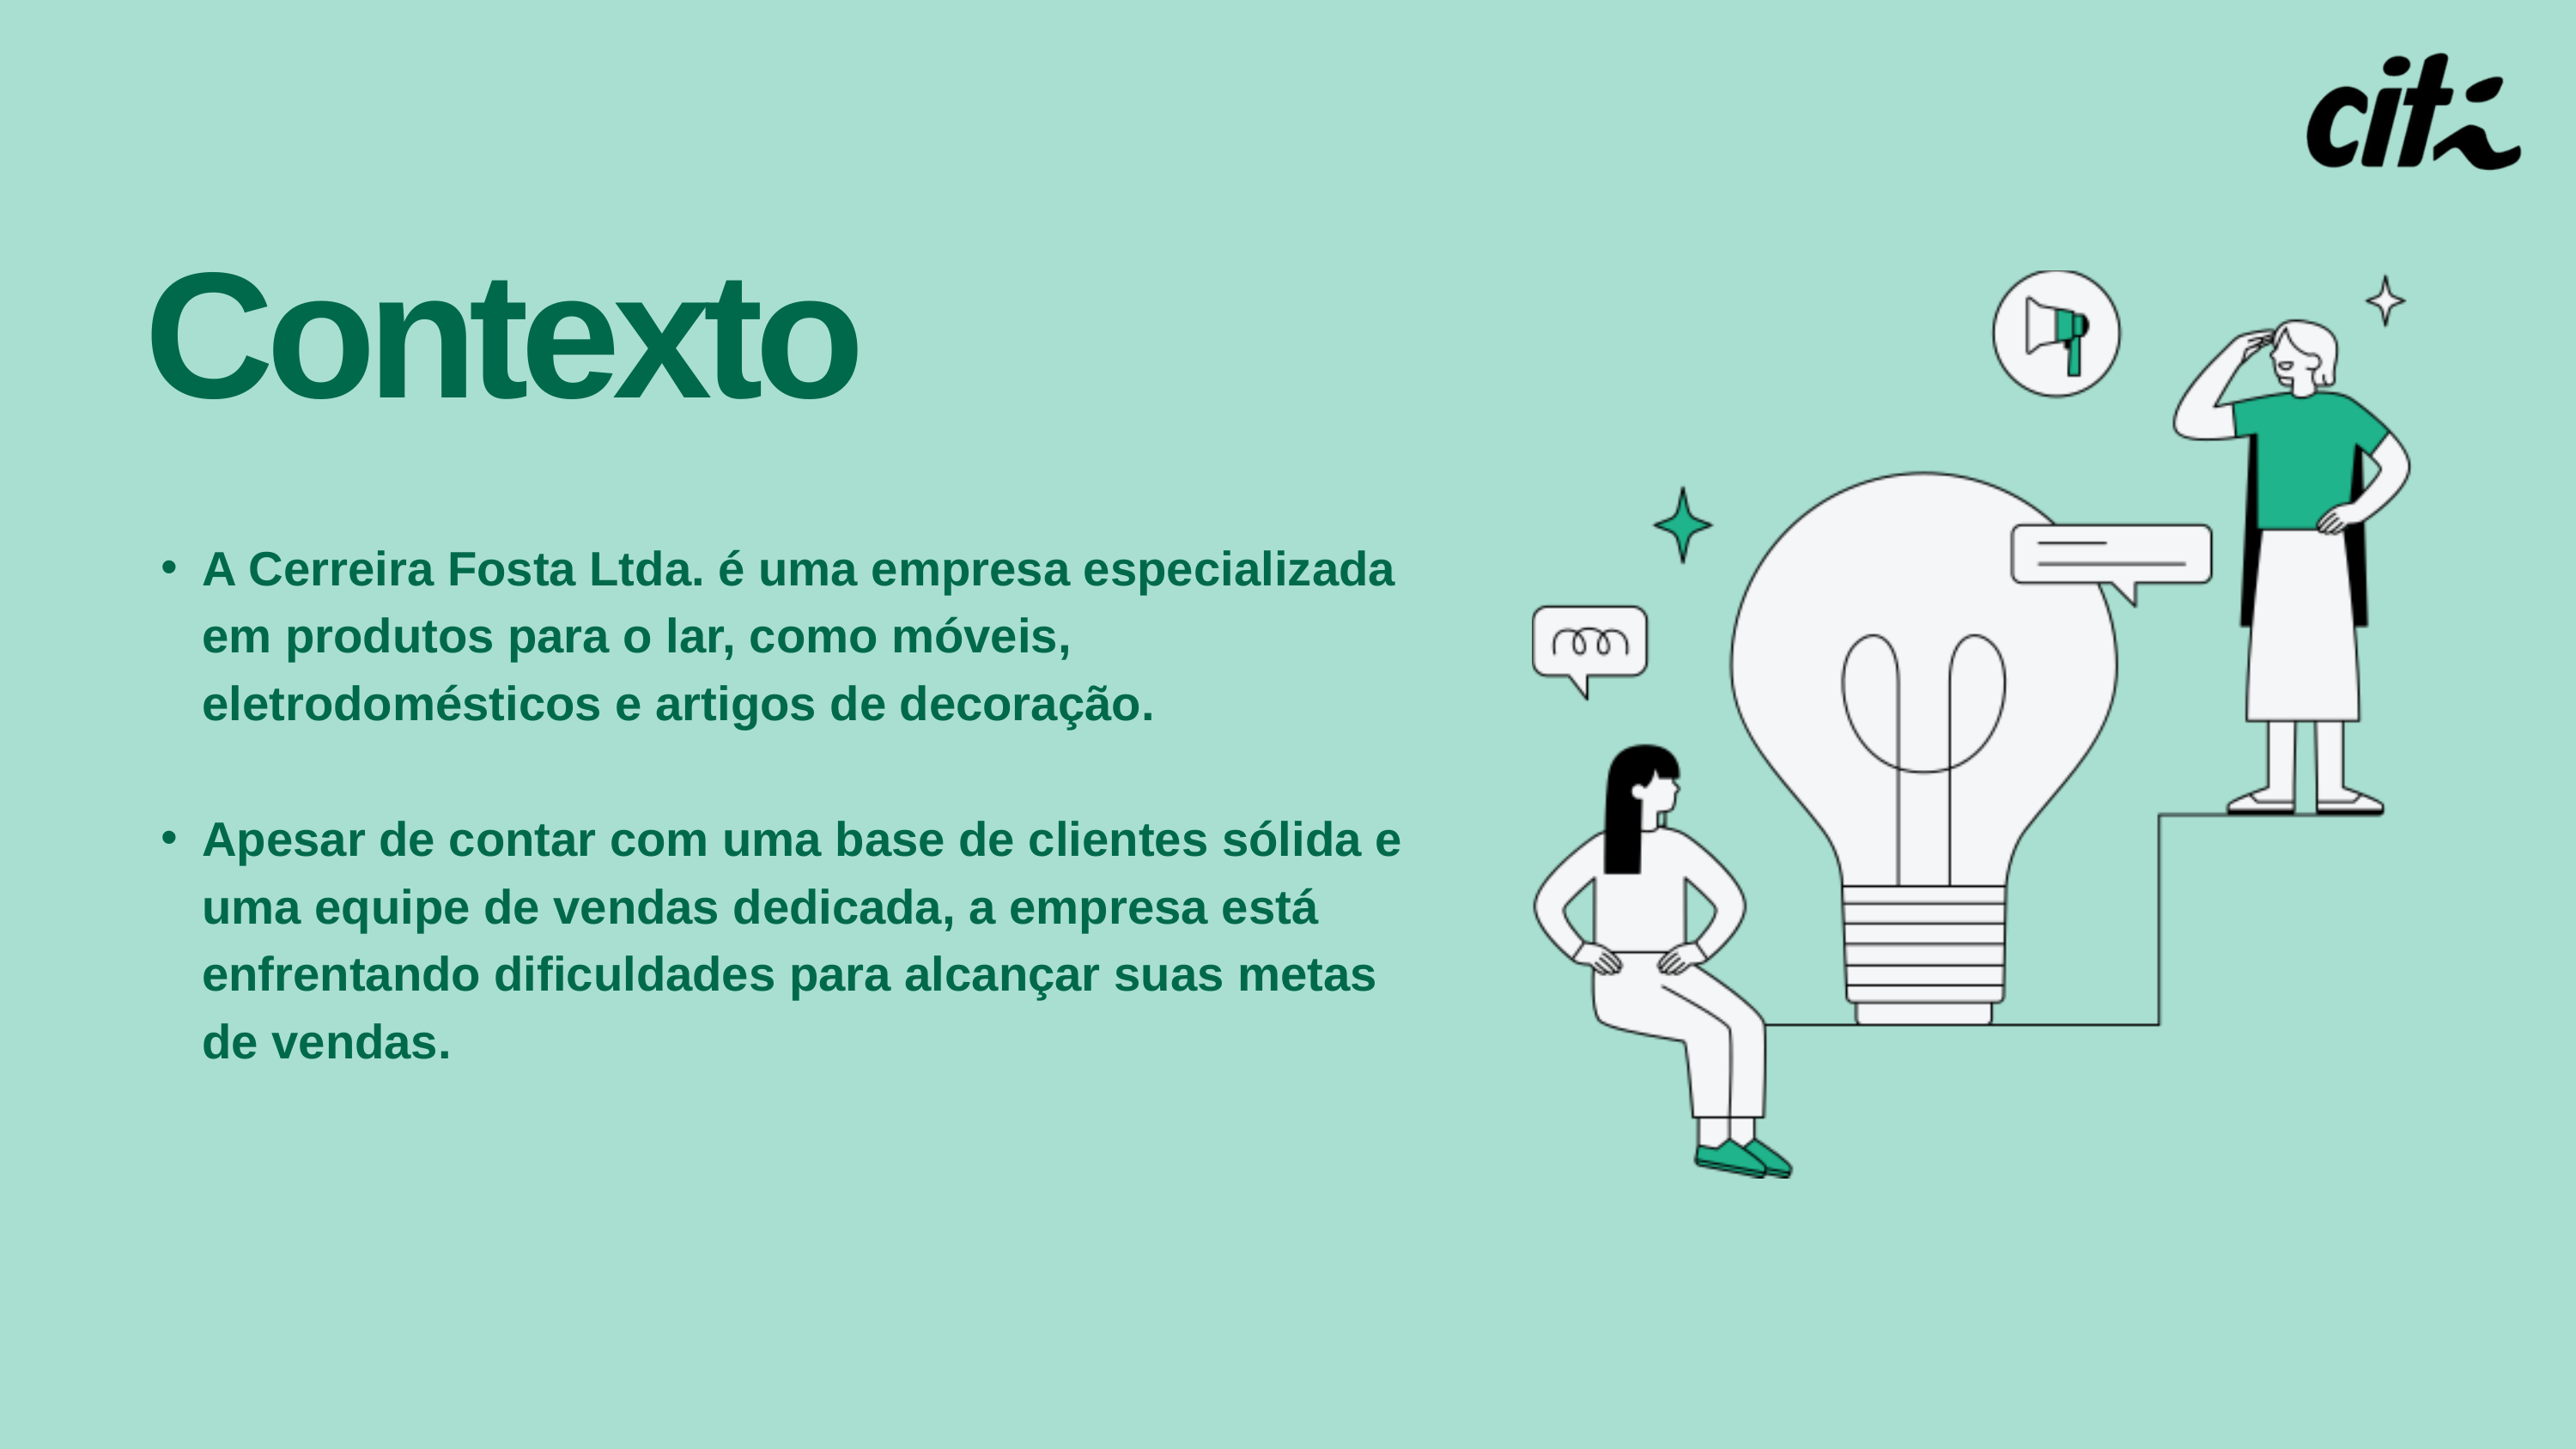

Contexto
A Cerreira Fosta Ltda. é uma empresa especializada em produtos para o lar, como móveis, eletrodomésticos e artigos de decoração.

Apesar de contar com uma base de clientes sólida e uma equipe de vendas dedicada, a empresa está enfrentando dificuldades para alcançar suas metas de vendas.